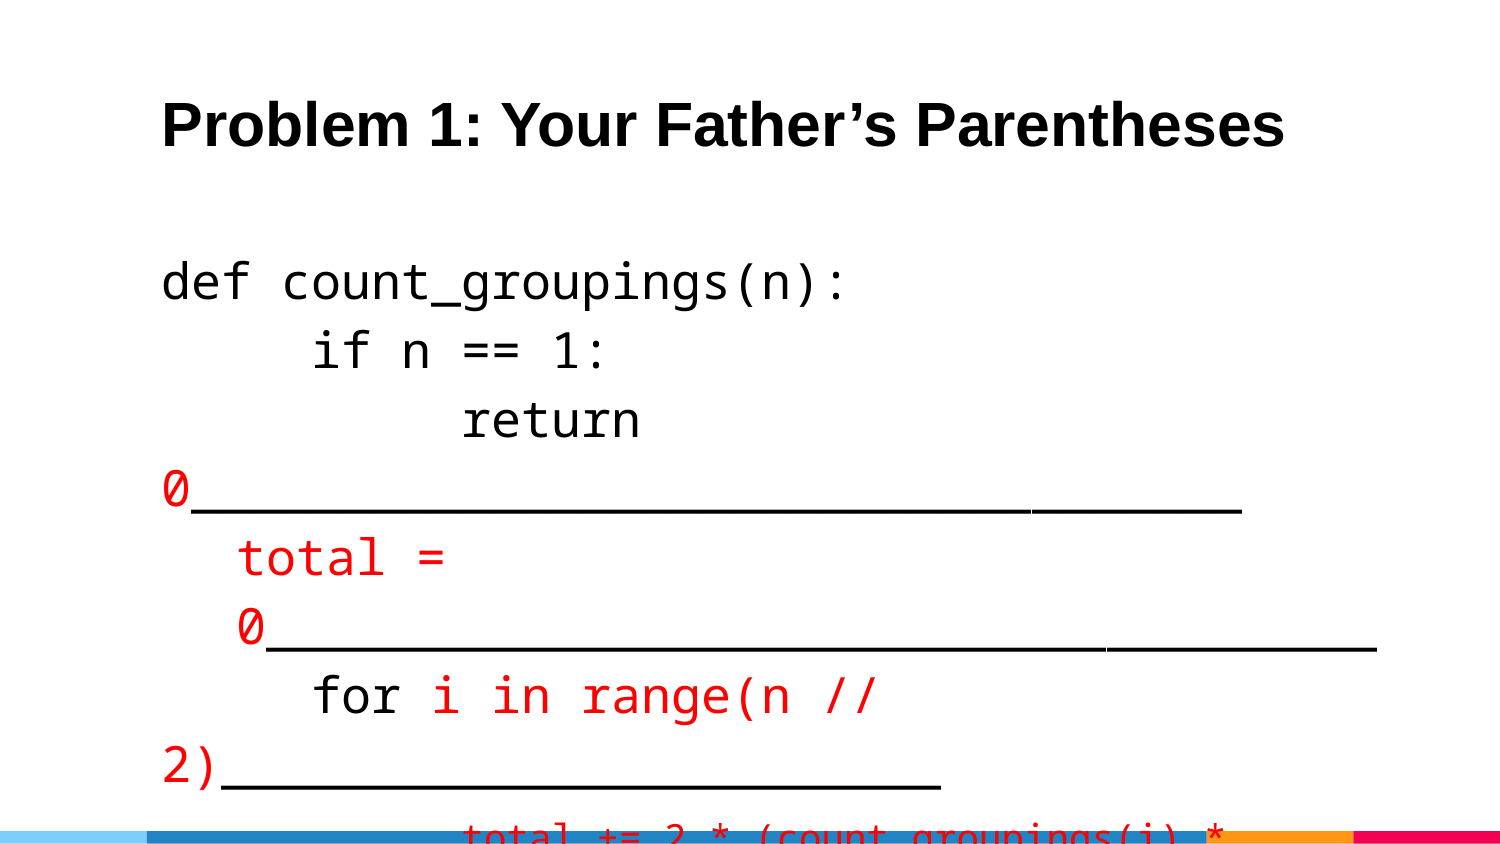

# Problem 1: Your Father’s Parentheses
def count_groupings(n):
	if n == 1:
		return 0___________________________________
total = 0_____________________________________
	for i in range(n // 2)________________________
		total += 2 * (count_groupings(i) * count_groupings(n - i))
	return total__________________________________